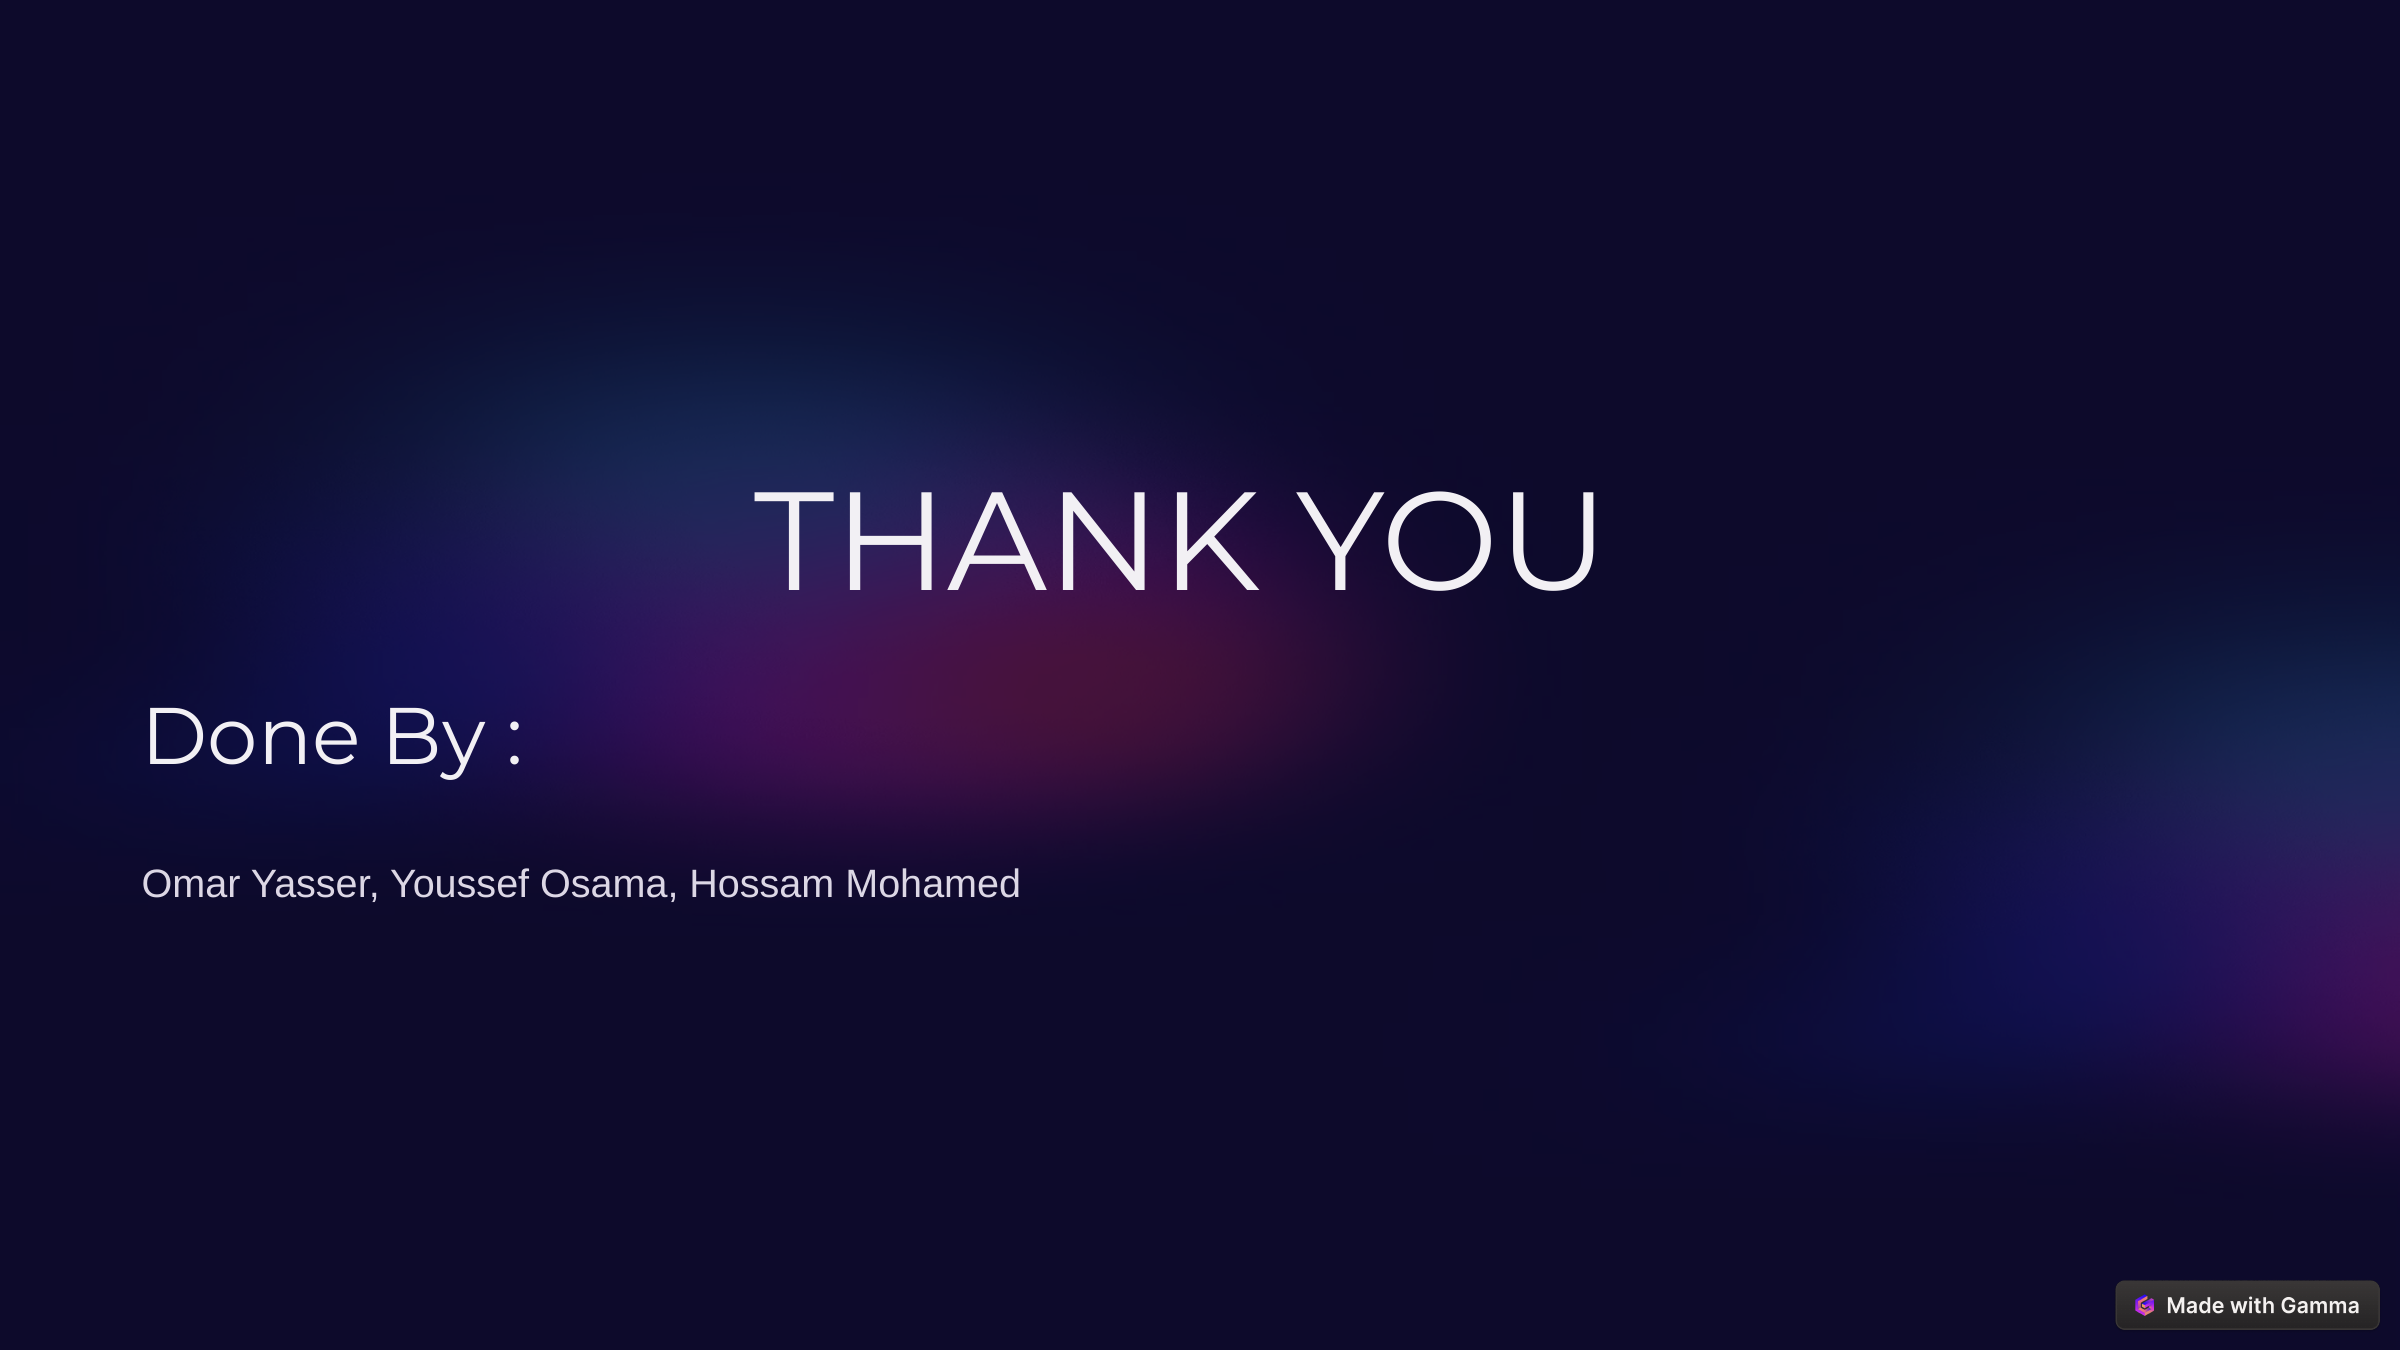

THANK YOU
Done By :
Omar Yasser, Youssef Osama, Hossam Mohamed